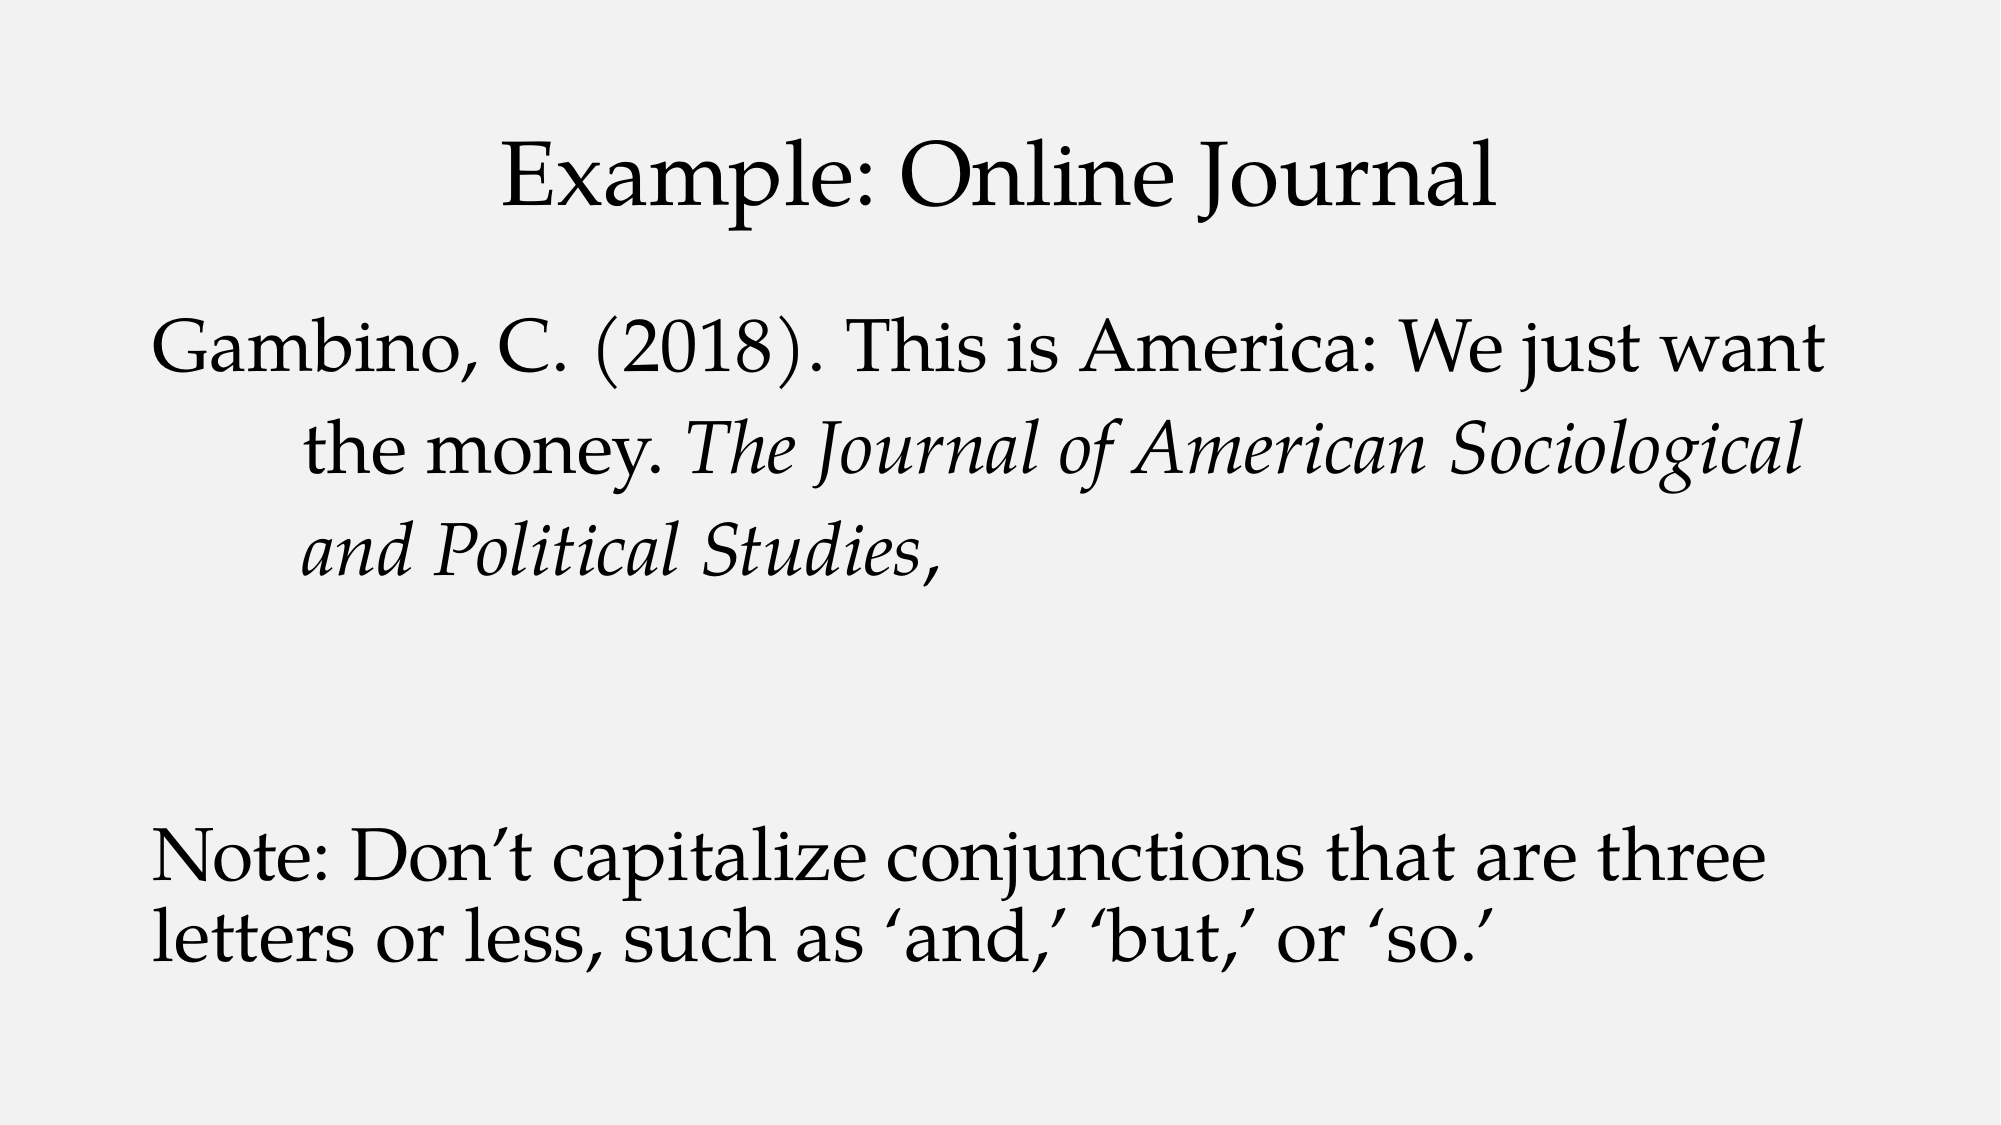

# Example: Online Journal
Gambino, C. (2018). This is America: We just want
	the money. The Journal of American Sociological
	and Political Studies,

Note: Don’t capitalize conjunctions that are three letters or less, such as ‘and,’ ‘but,’ or ‘so.’